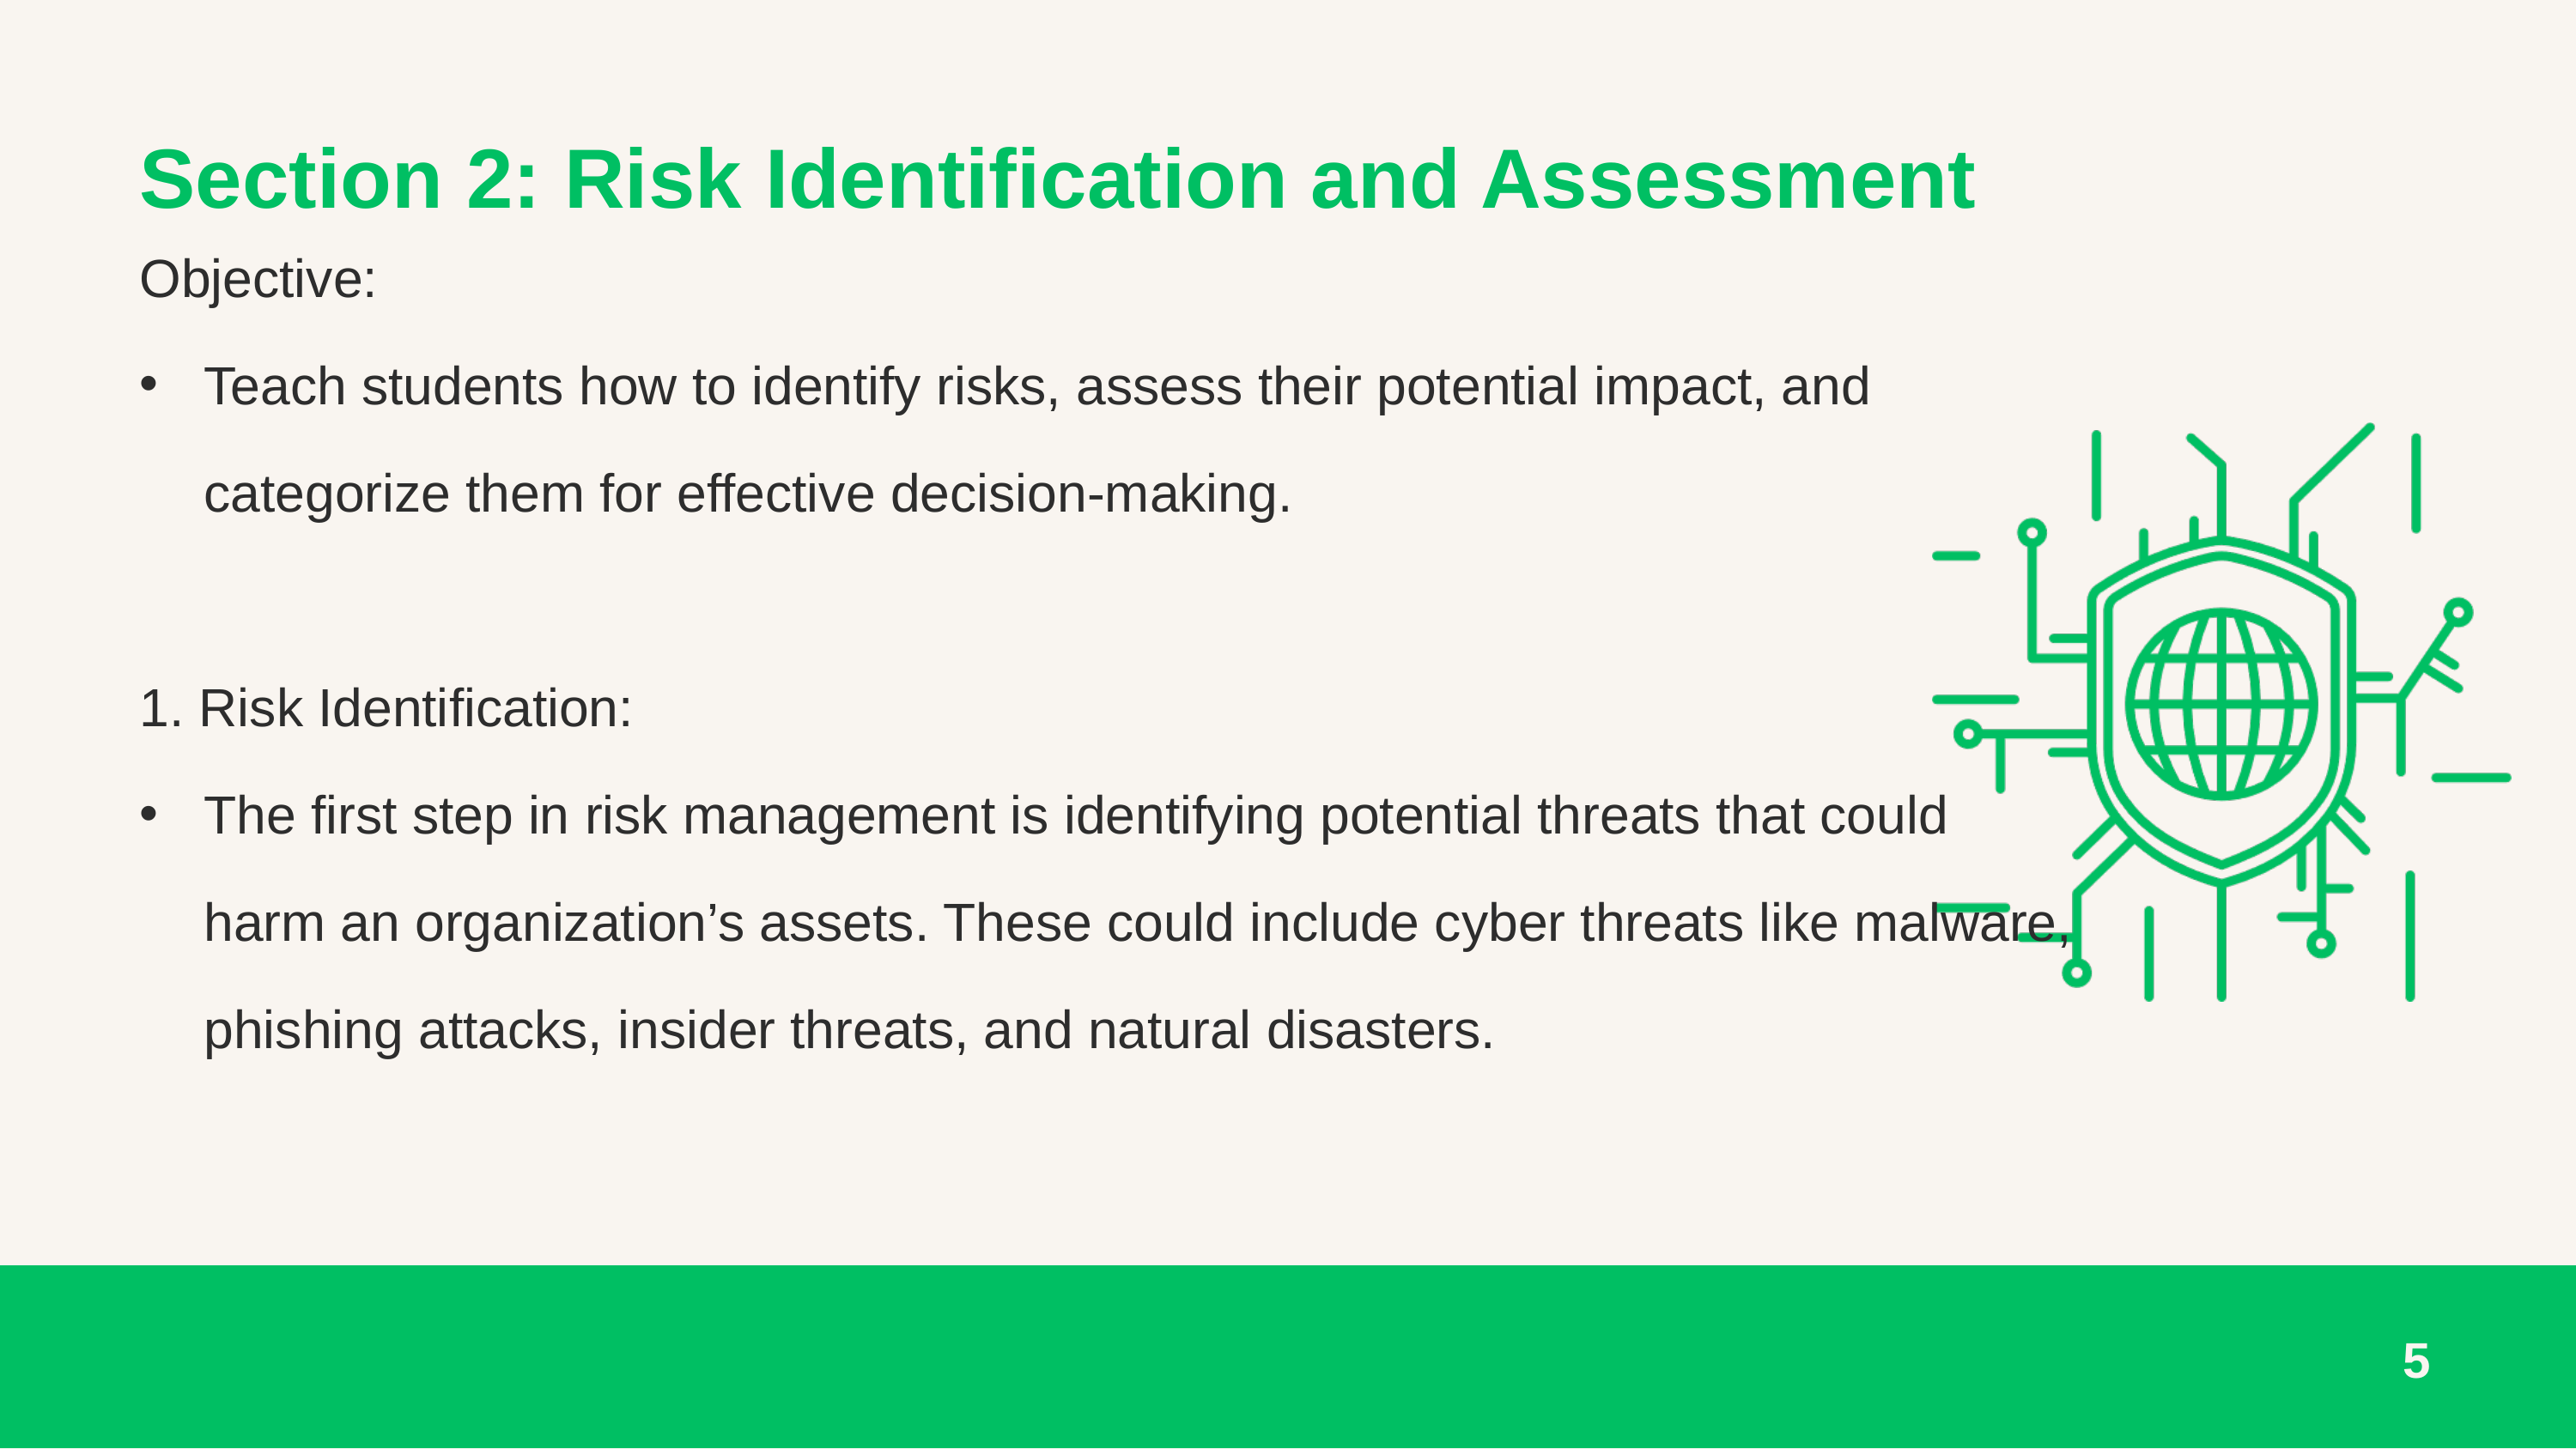

Section 2: Risk Identification and Assessment
Objective:
Teach students how to identify risks, assess their potential impact, and categorize them for effective decision-making.

1. Risk Identification:
The first step in risk management is identifying potential threats that could harm an organization’s assets. These could include cyber threats like malware, phishing attacks, insider threats, and natural disasters.

5